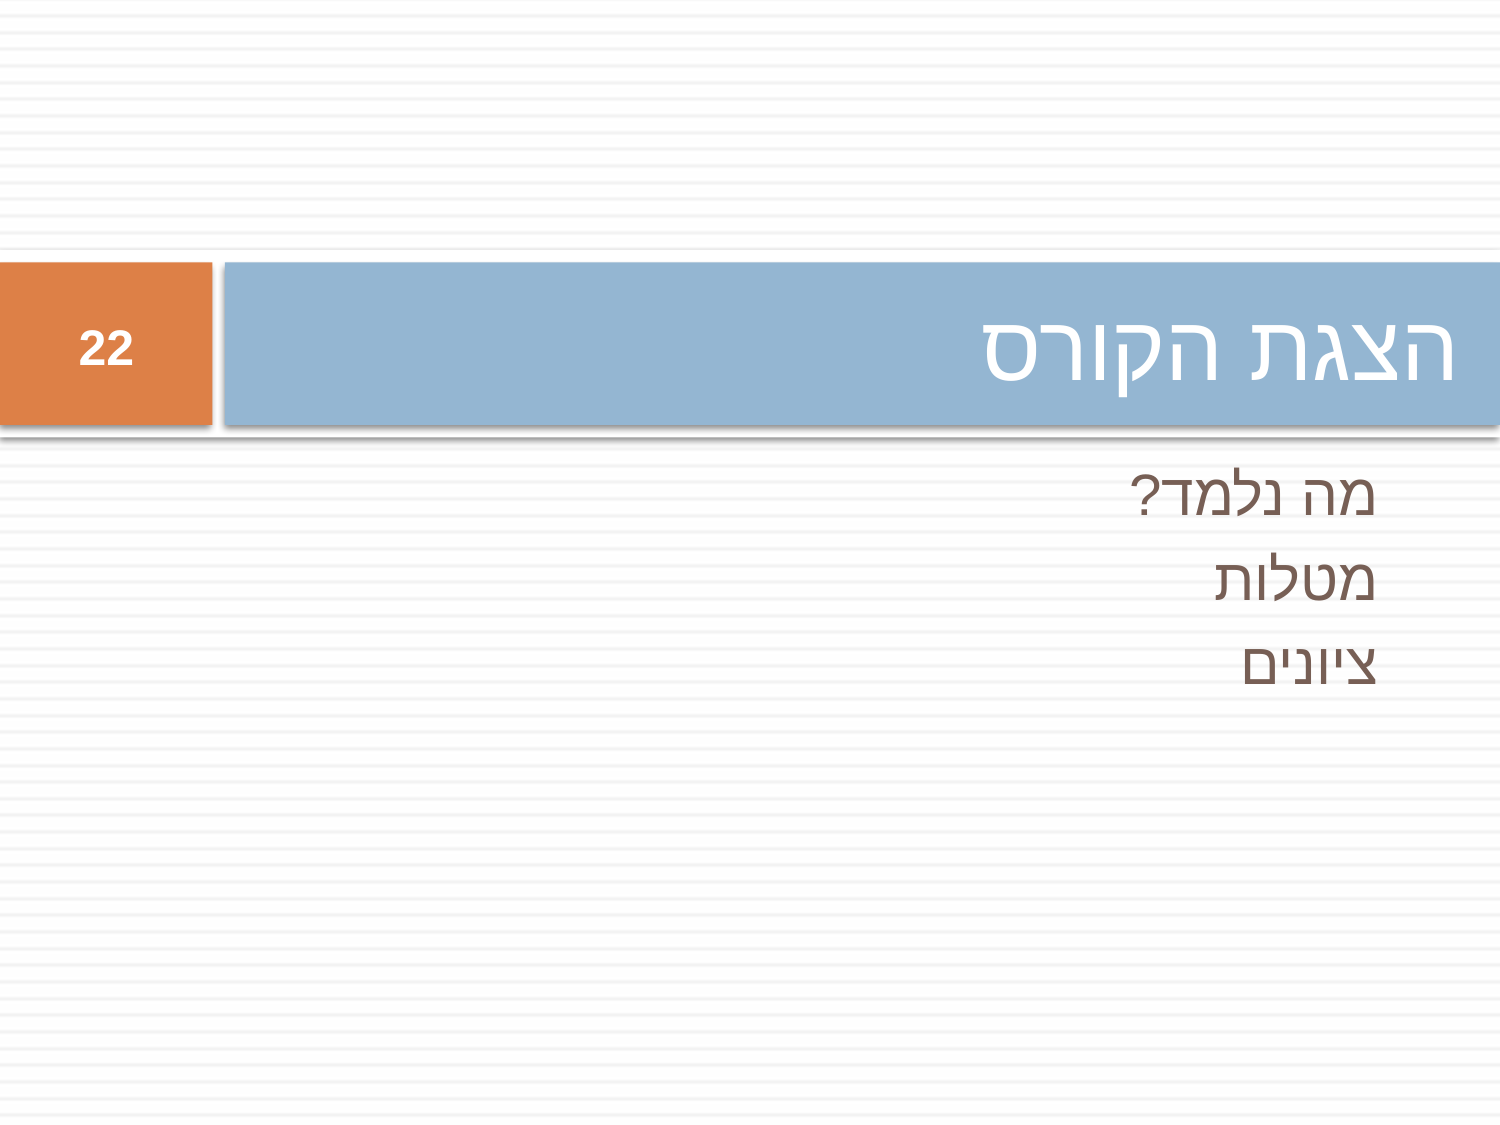

# הצגת הקורס
22
מה נלמד?
מטלות
ציונים